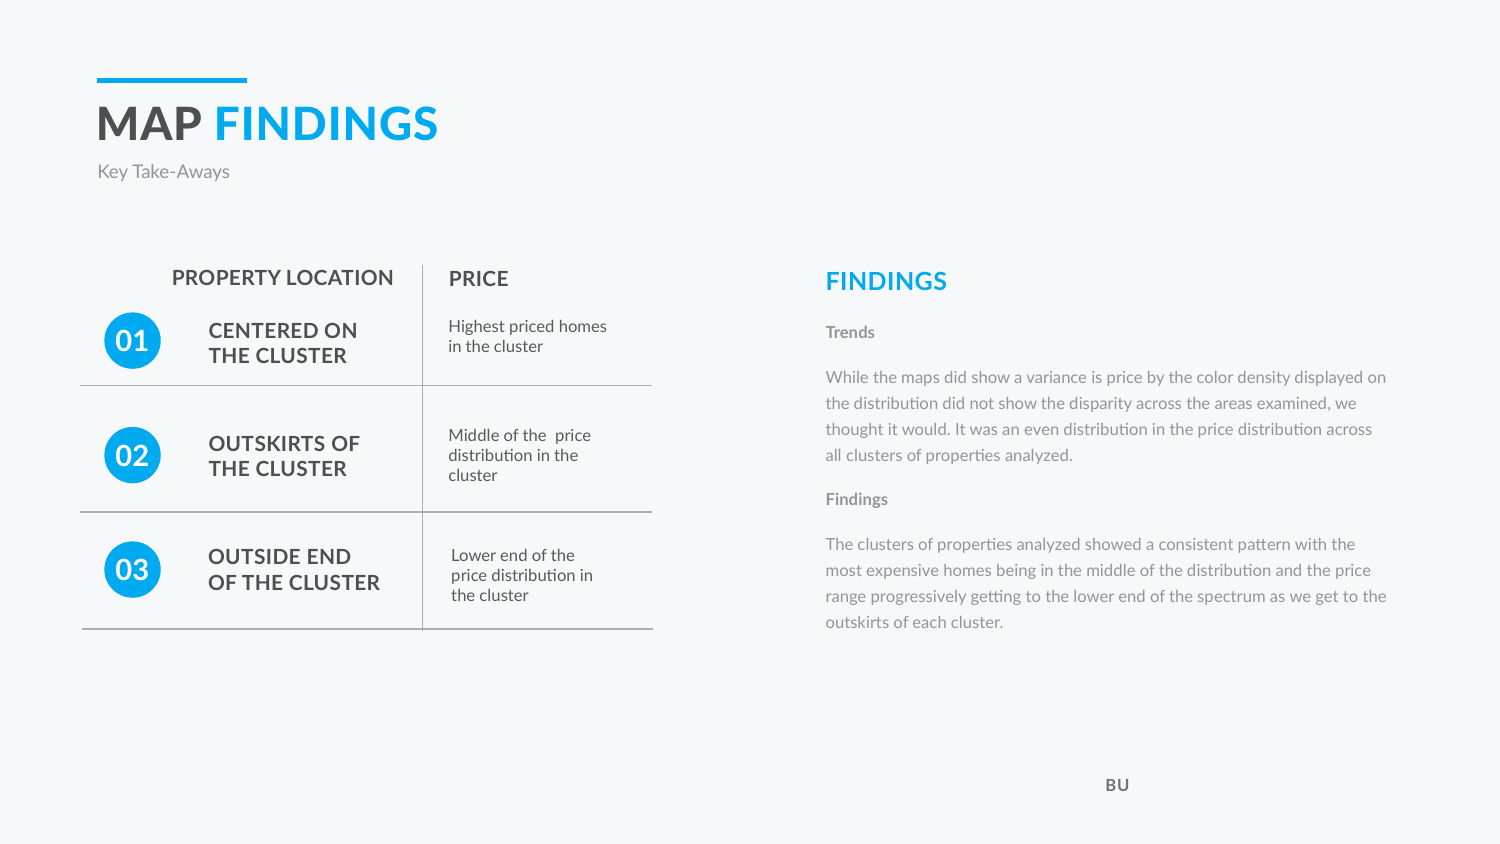

Map findings
Key Take-Aways
Property location
price
Findings
Trends
While the maps did show a variance is price by the color density displayed on the distribution did not show the disparity across the areas examined, we thought it would. It was an even distribution in the price distribution across all clusters of properties analyzed.
Findings
The clusters of properties analyzed showed a consistent pattern with the most expensive homes being in the middle of the distribution and the price range progressively getting to the lower end of the spectrum as we get to the outskirts of each cluster.
Highest priced homes in the cluster

01
Centered on the cluster
Middle of the  price distribution in the cluster

02
outskirts of the cluster
Lower end of the  price distribution in the cluster

03
Outside end of the cluster